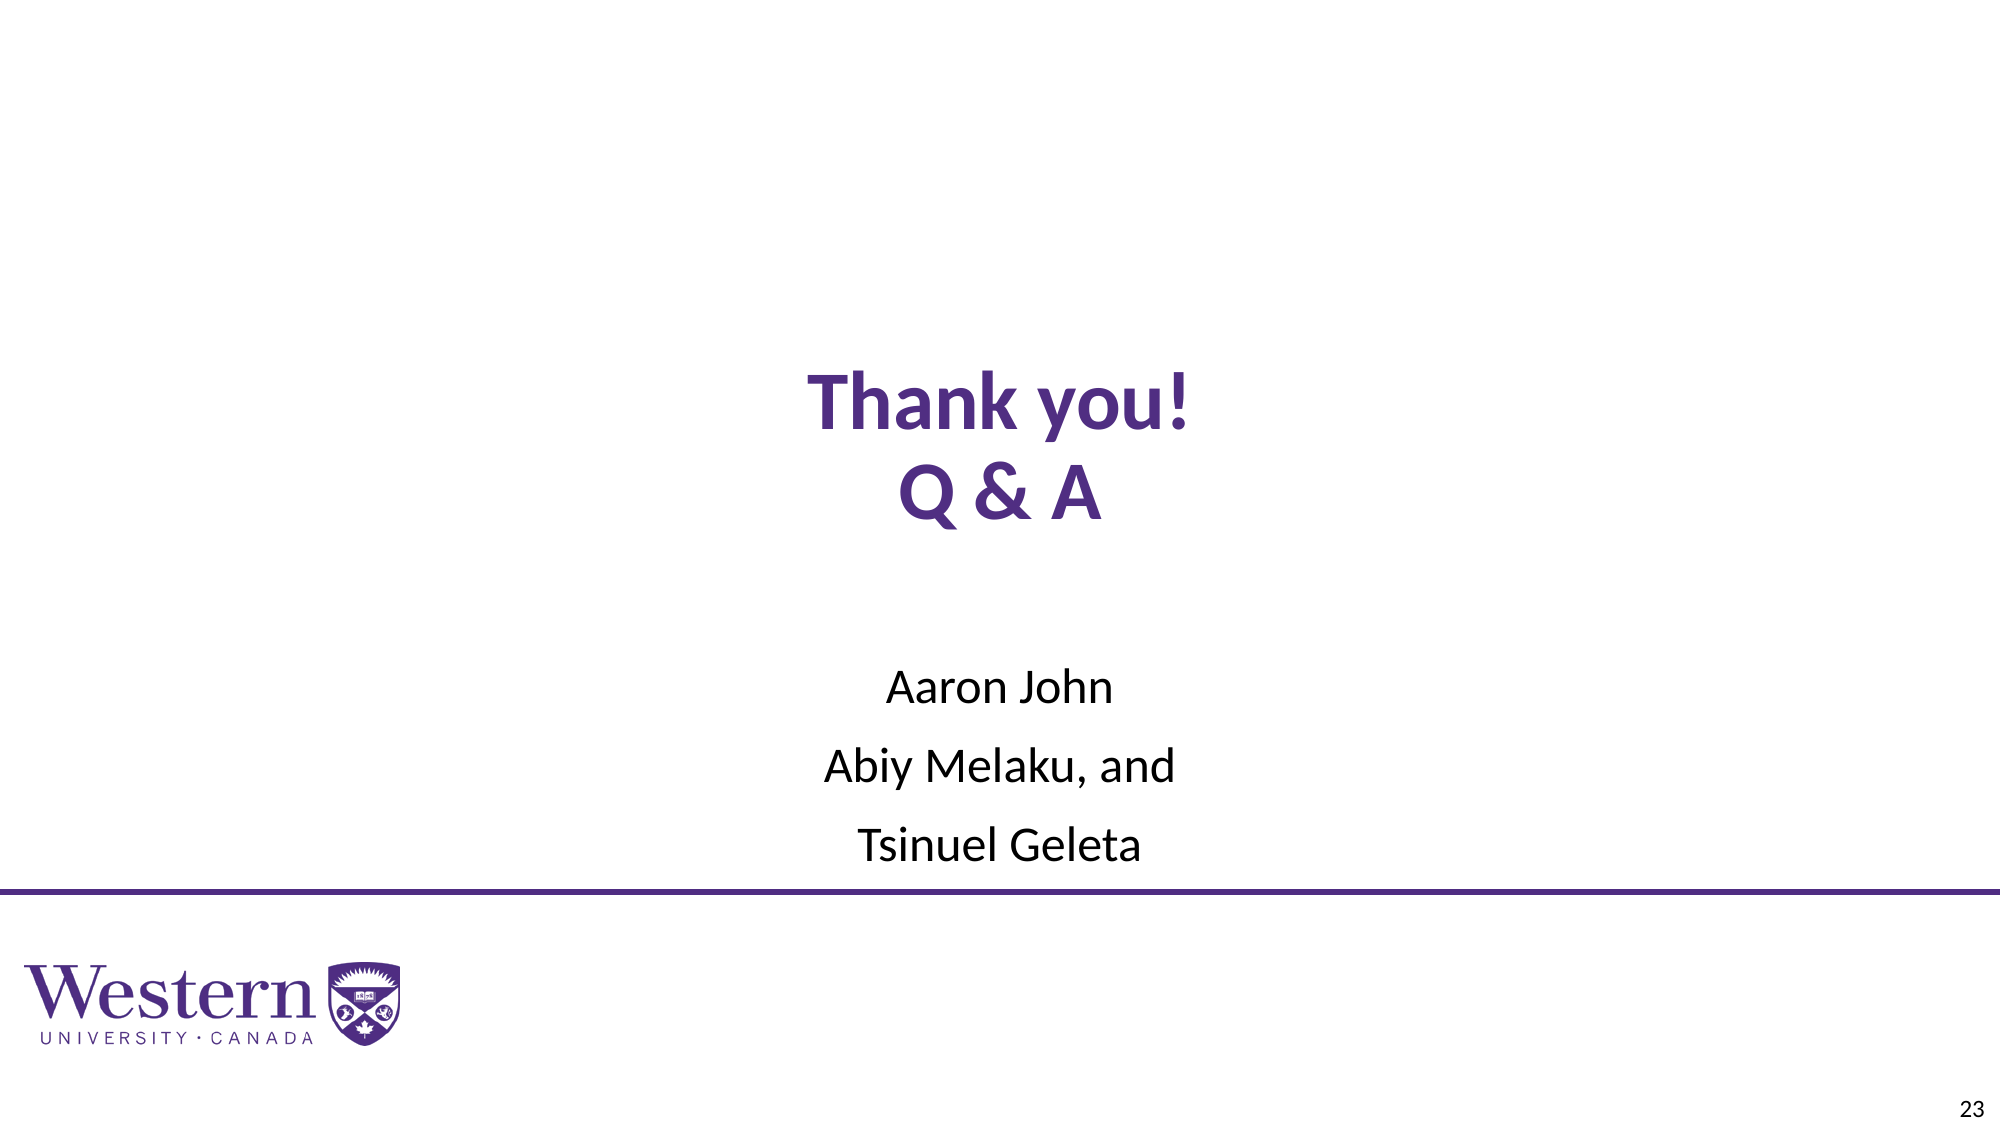

# Thank you! Q & A
Aaron John
Abiy Melaku, and
Tsinuel Geleta
23